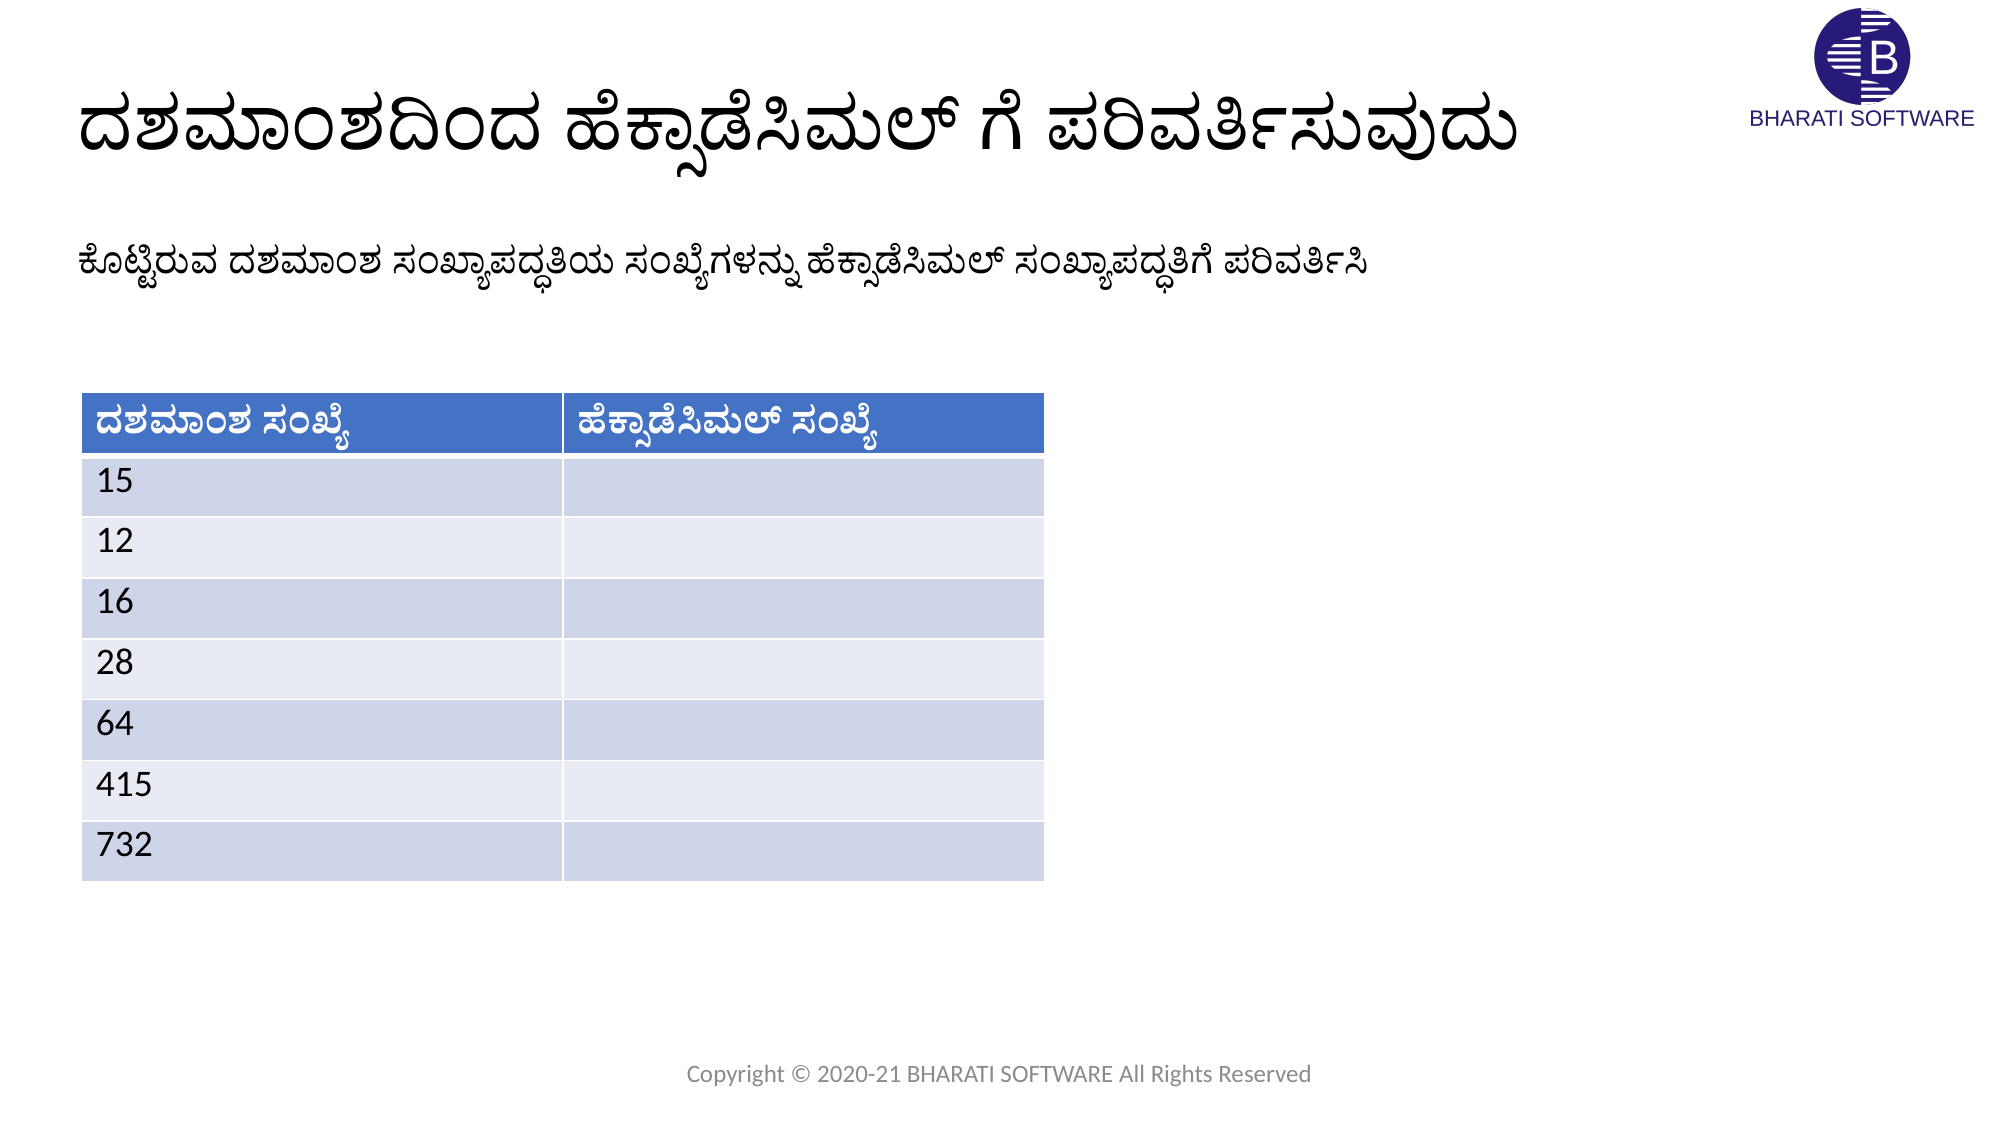

# ದಶಮಾಂಶದಿಂದ ಹೆಕ್ಸಾಡೆಸಿಮಲ್ ಗೆ ಪರಿವರ್ತಿಸುವುದು
ಕೊಟ್ಟಿರುವ ದಶಮಾಂಶ ಸಂಖ್ಯಾಪದ್ಧತಿಯ ಸಂಖ್ಯೆಗಳನ್ನು ಹೆಕ್ಸಾಡೆಸಿಮಲ್ ಸಂಖ್ಯಾಪದ್ಧತಿಗೆ ಪರಿವರ್ತಿಸಿ
| ದಶಮಾಂಶ ಸಂಖ್ಯೆ | ಹೆಕ್ಸಾಡೆಸಿಮಲ್ ಸಂಖ್ಯೆ |
| --- | --- |
| 15 |  |
| 12 |  |
| 16 |  |
| 28 |  |
| 64 |  |
| 415 |  |
| 732 |  |
Copyright © 2020-21 BHARATI SOFTWARE All Rights Reserved